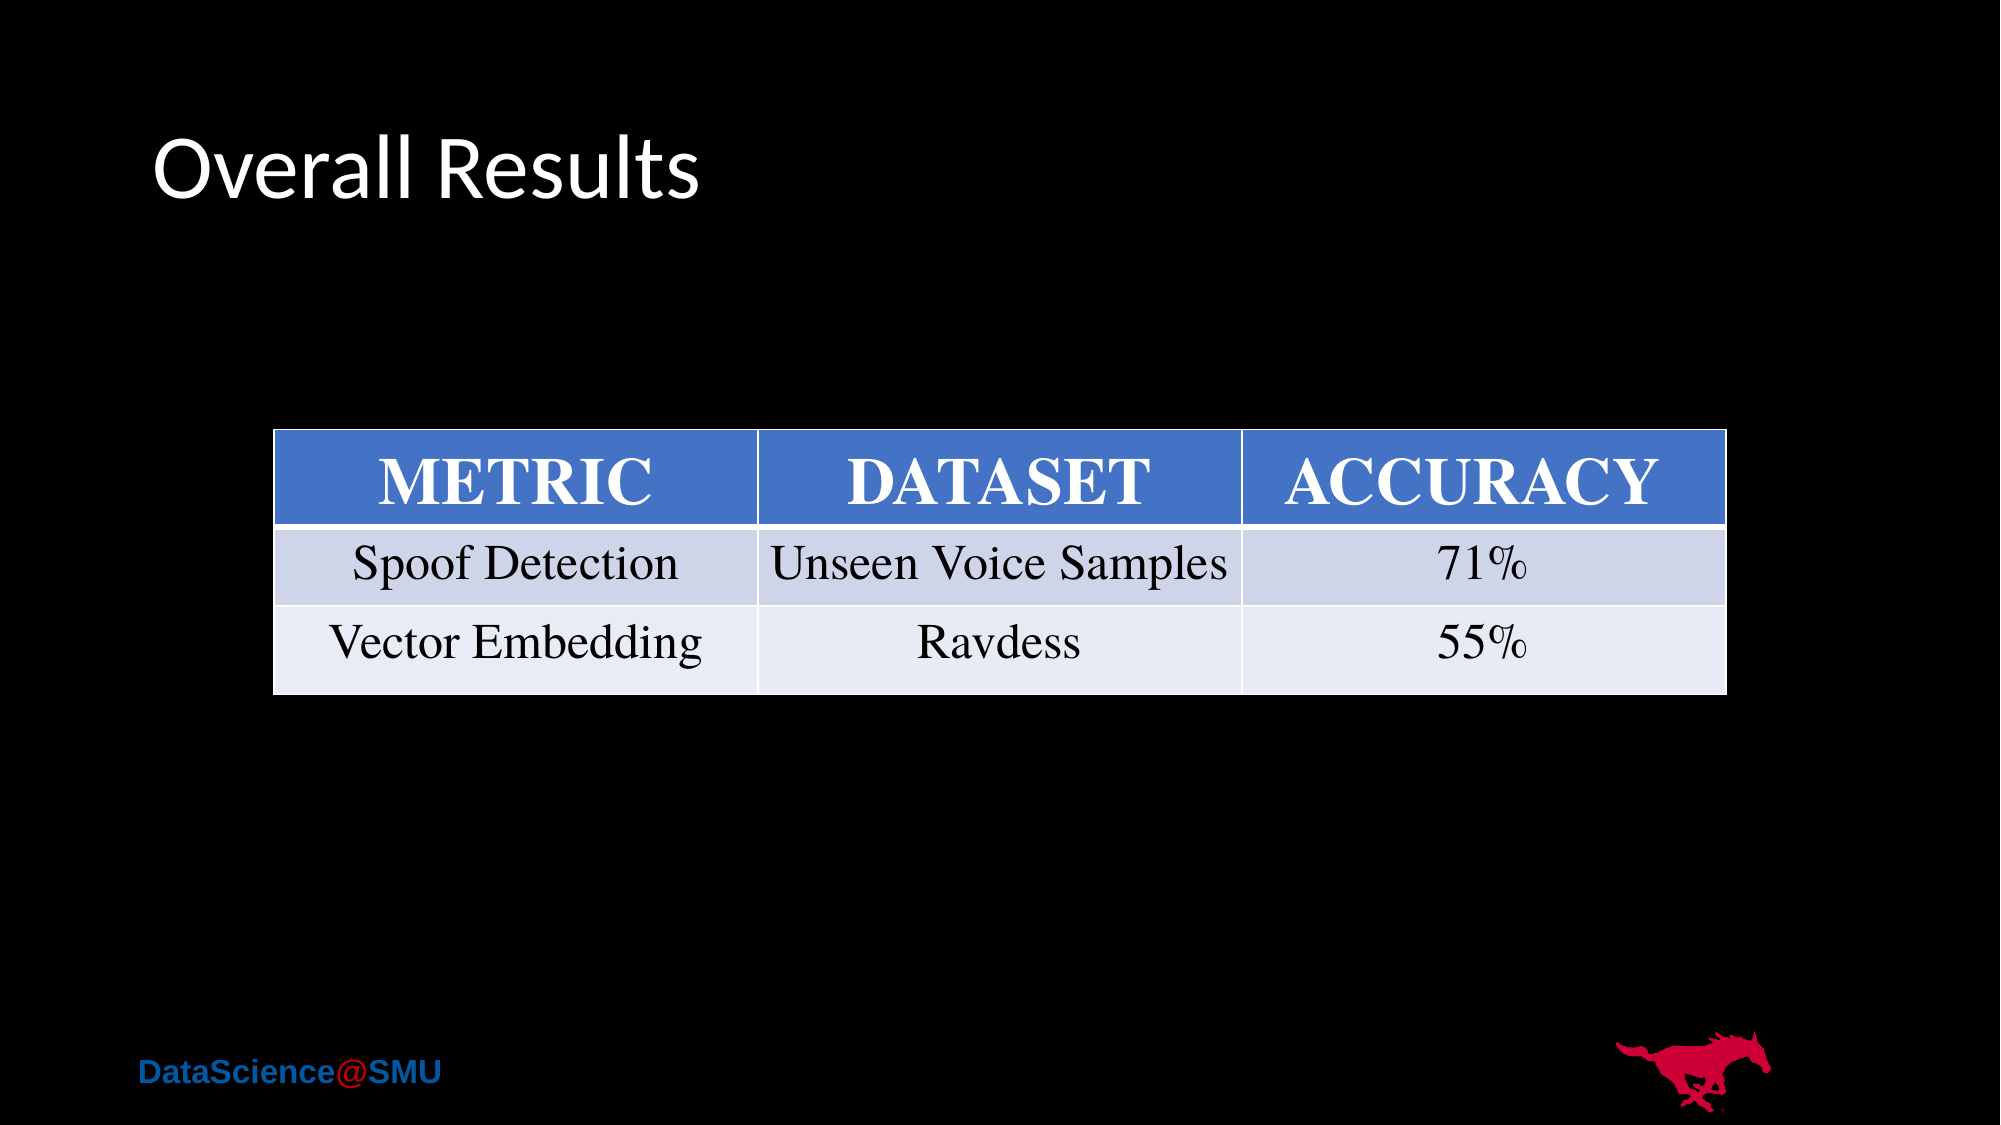

# Overall Results
| METRIC | DATASET | ACCURACY |
| --- | --- | --- |
| Spoof Detection | Unseen Voice Samples | 71% |
| Vector Embedding | Ravdess | 55% |